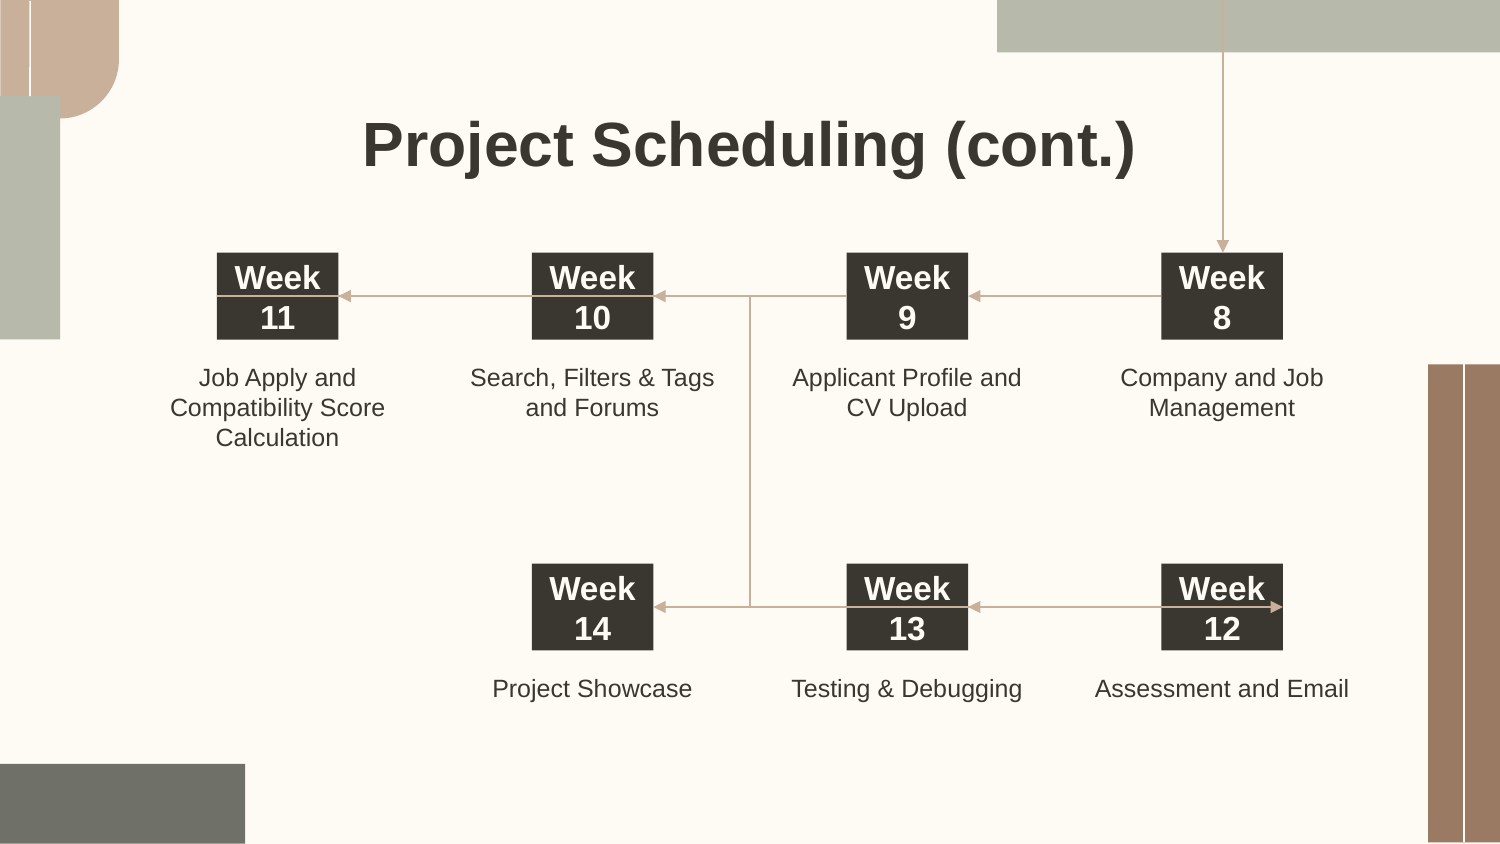

# Project Scheduling (cont.)
Week 11
Week 10
Week 9
Week 8
Job Apply and Compatibility Score Calculation
Search, Filters & Tags
and Forums
Applicant Profile and CV Upload
Company and Job Management
Week 14
Week 13
Week 12
Project Showcase
Testing & Debugging
Assessment and Email